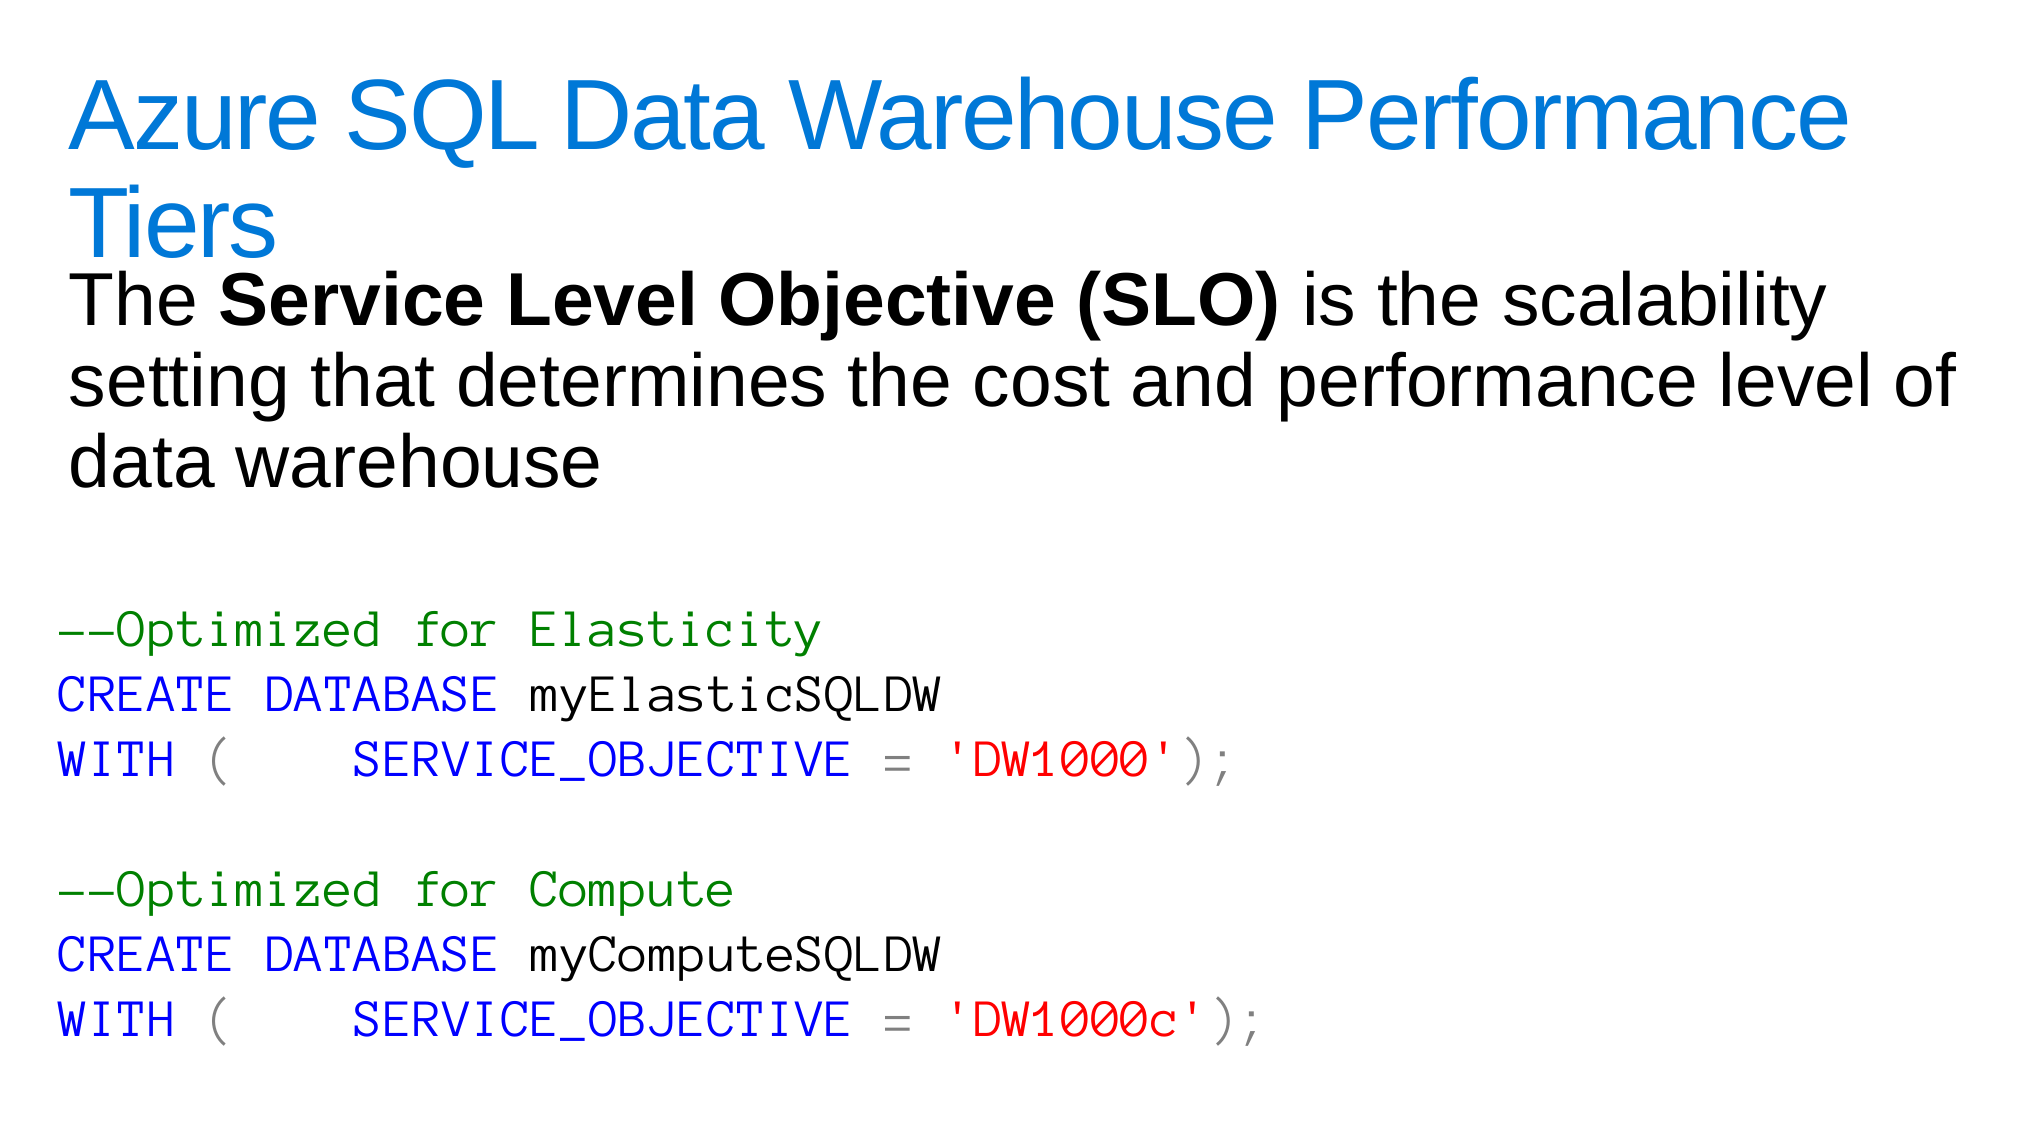

# Azure SQL Data Warehouse Performance Tiers
The Service Level Objective (SLO) is the scalability setting that determines the cost and performance level of data warehouse

--Optimized for Elasticity
CREATE DATABASE myElasticSQLDW
WITH (    SERVICE_OBJECTIVE = 'DW1000');

--Optimized for Compute
CREATE DATABASE myComputeSQLDW
WITH (    SERVICE_OBJECTIVE = 'DW1000c');